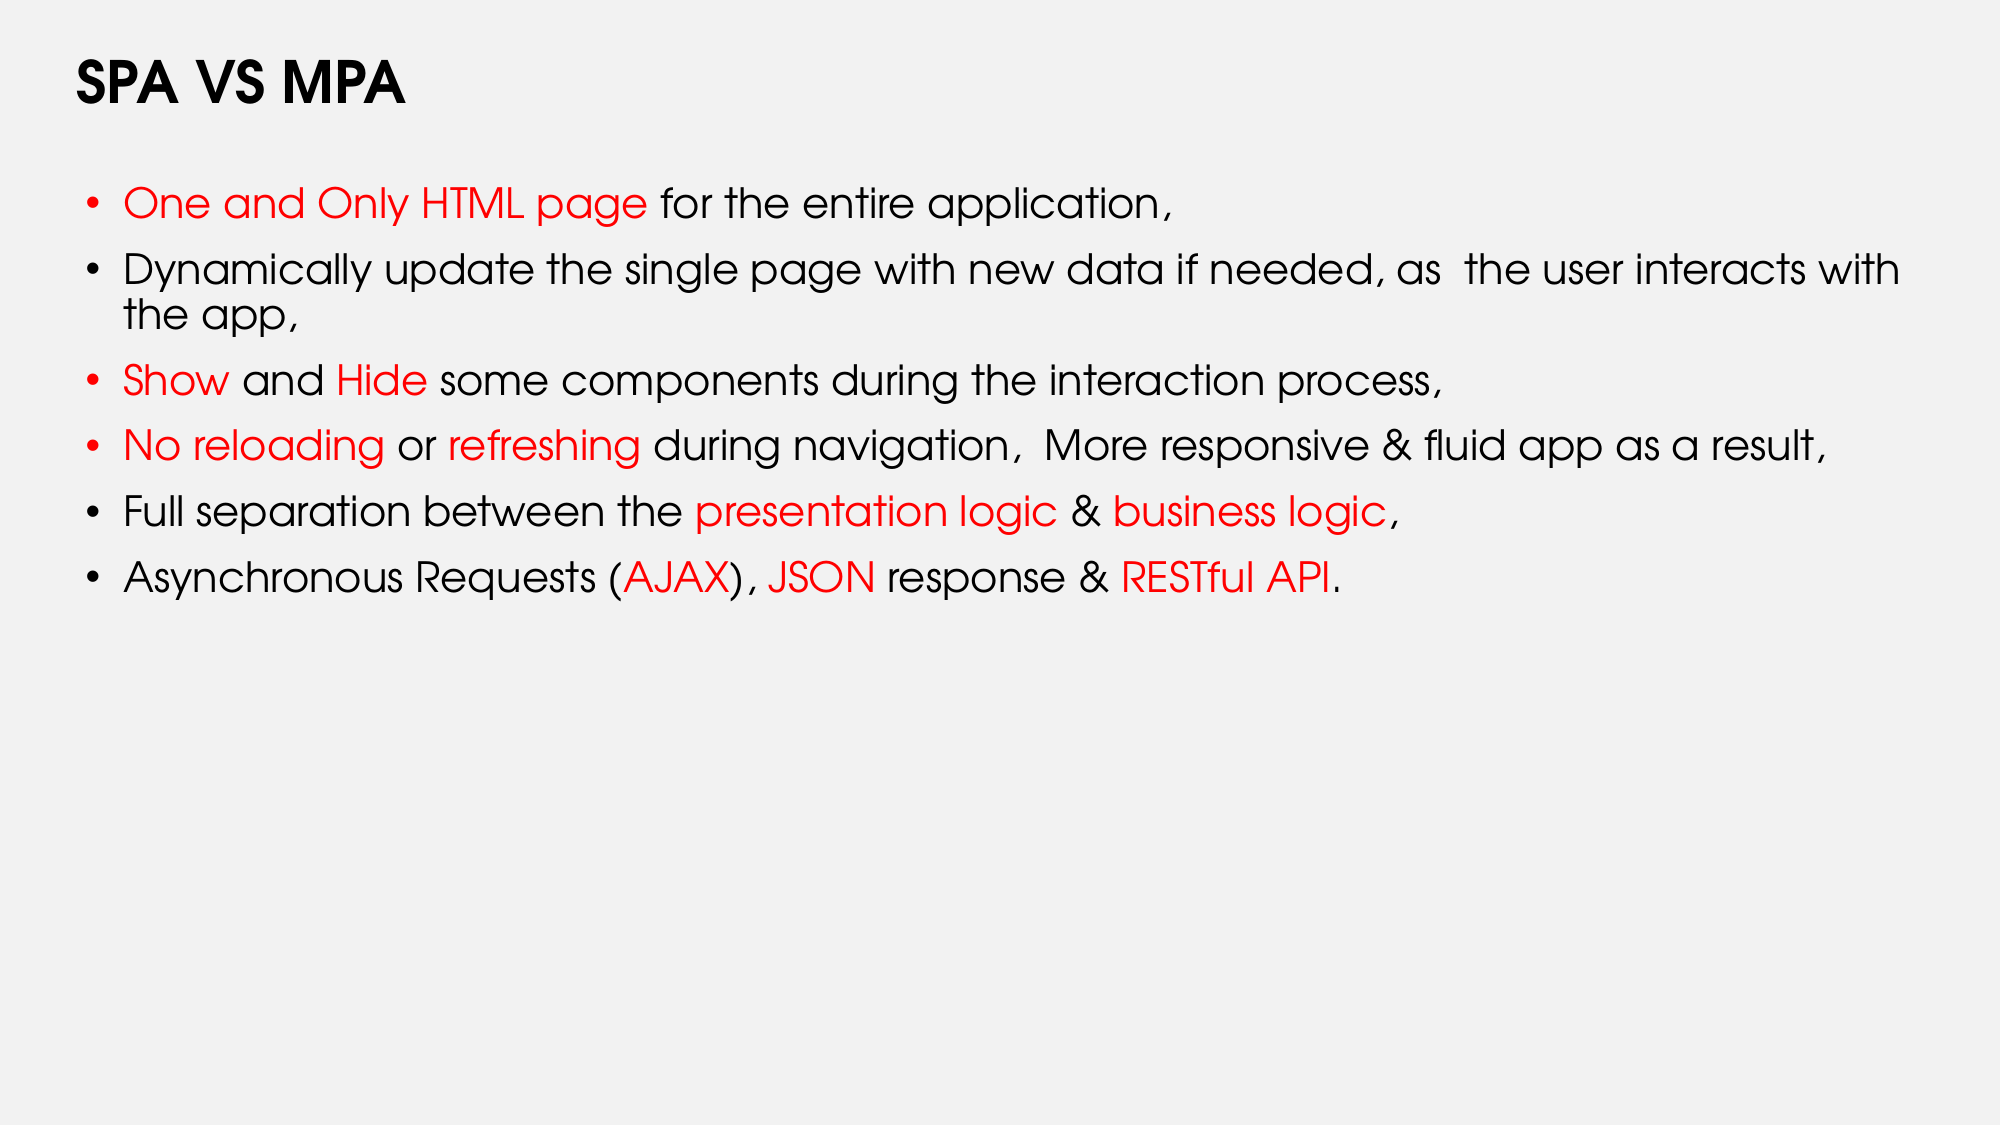

SPA VS MPA
One and Only HTML page for the entire application,
Dynamically update the single page with new data if needed, as  the user interacts with the app,
Show and Hide some components during the interaction process,
No reloading or refreshing during navigation,  More responsive & fluid app as a result,
Full separation between the presentation logic & business logic,
Asynchronous Requests (AJAX), JSON response & RESTful API.